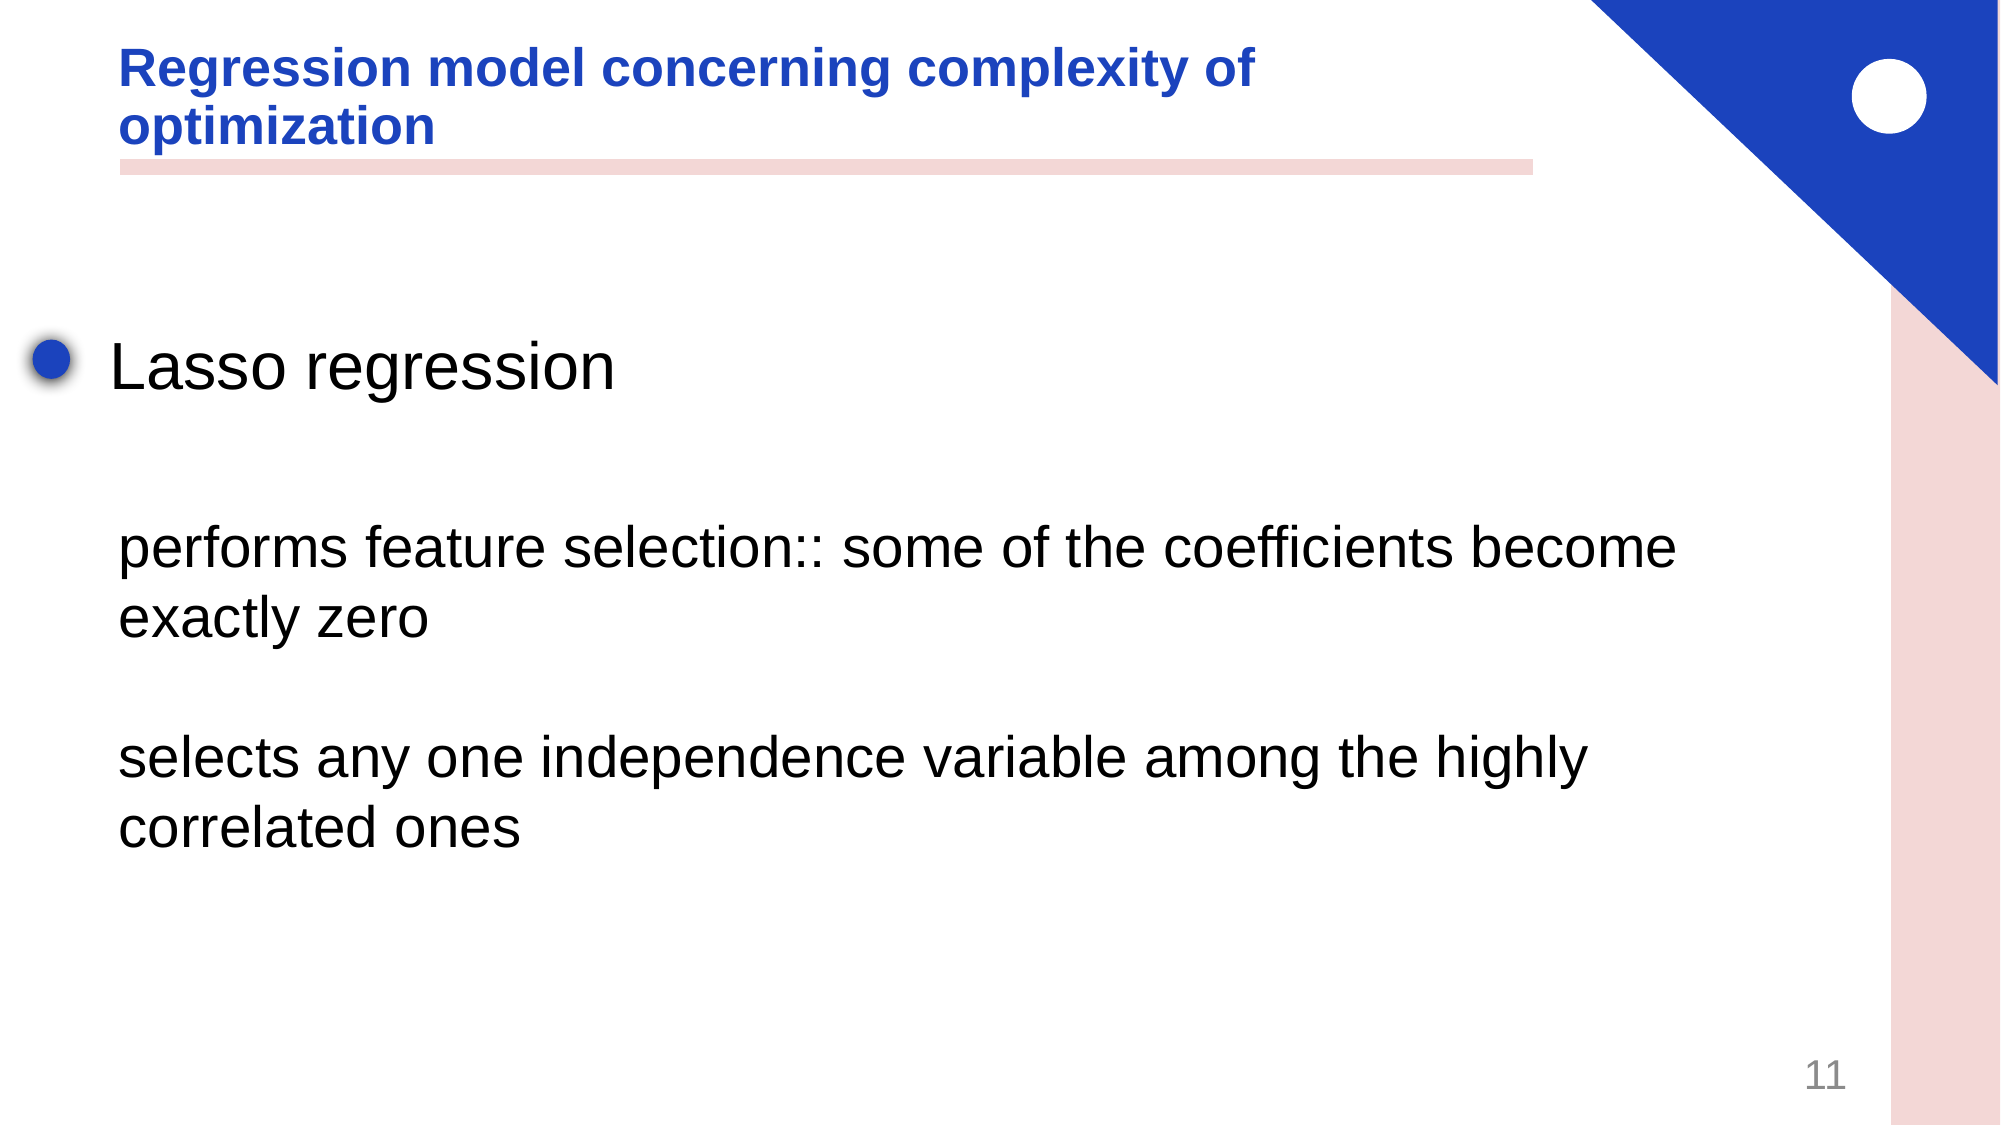

# Regression model concerning complexity of optimization

Lasso regression

performs feature selection:: some of the coefficients become exactly zero

selects any one independence variable among the highly correlated ones
11